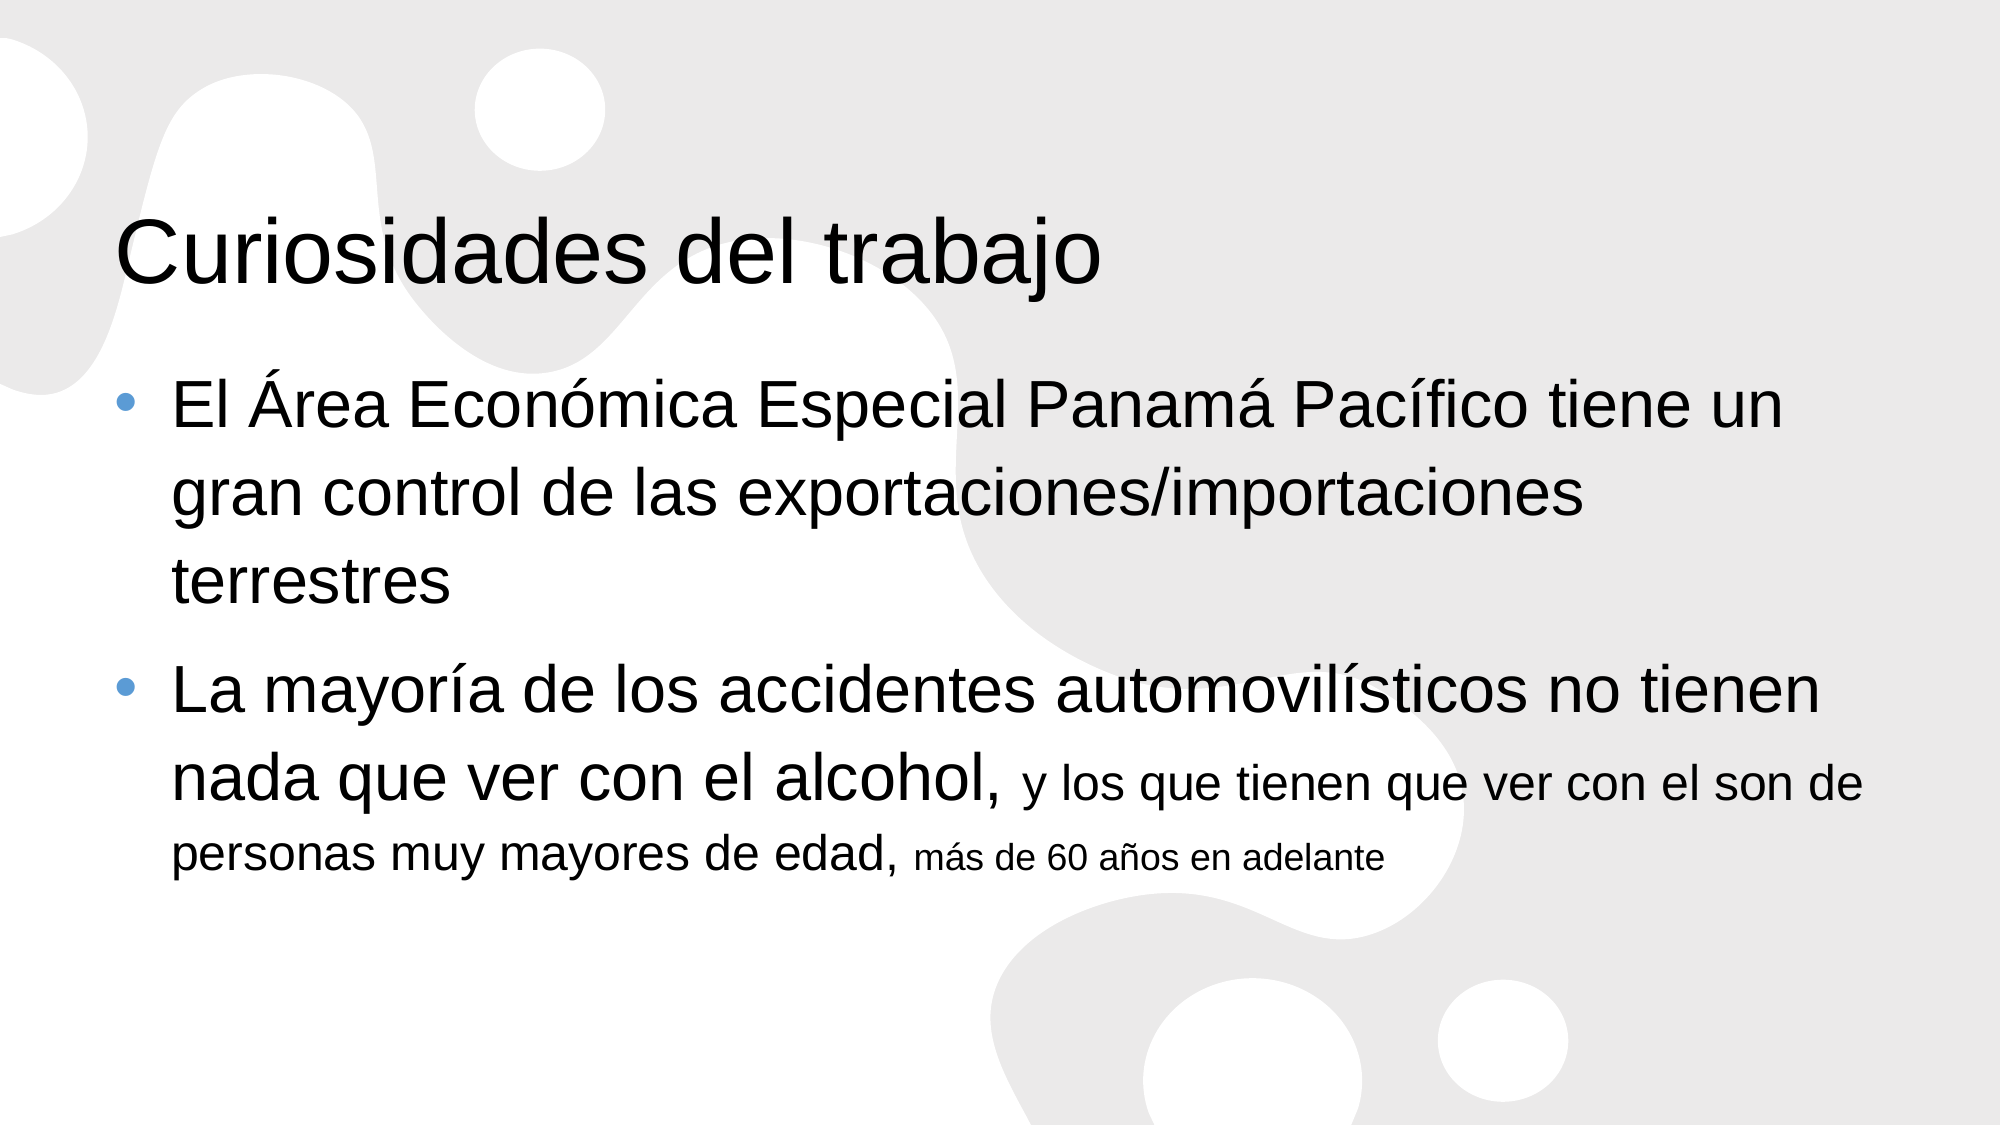

# Curiosidades del trabajo
El Área Económica Especial Panamá Pacífico tiene un gran control de las exportaciones/importaciones terrestres
La mayoría de los accidentes automovilísticos no tienen nada que ver con el alcohol, y los que tienen que ver con el son de personas muy mayores de edad, más de 60 años en adelante